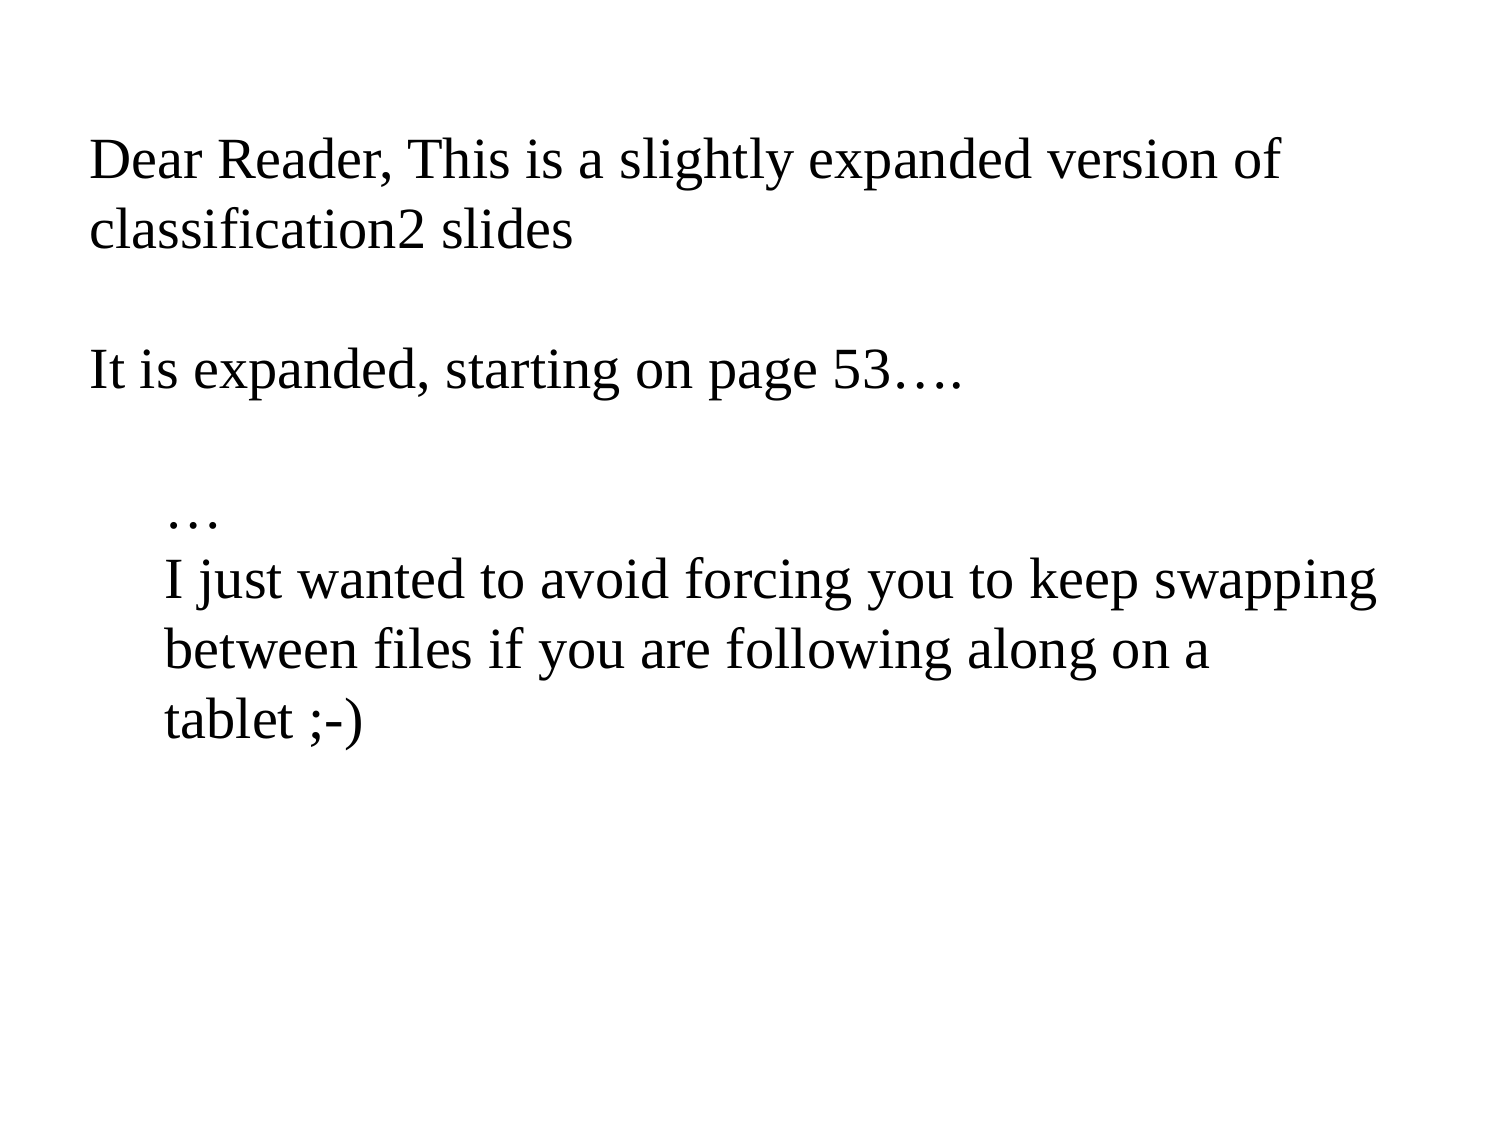

Dear Reader, This is a slightly expanded version of classification2 slides

It is expanded, starting on page 53….

…
I just wanted to avoid forcing you to keep swapping between files if you are following along on a tablet ;-)